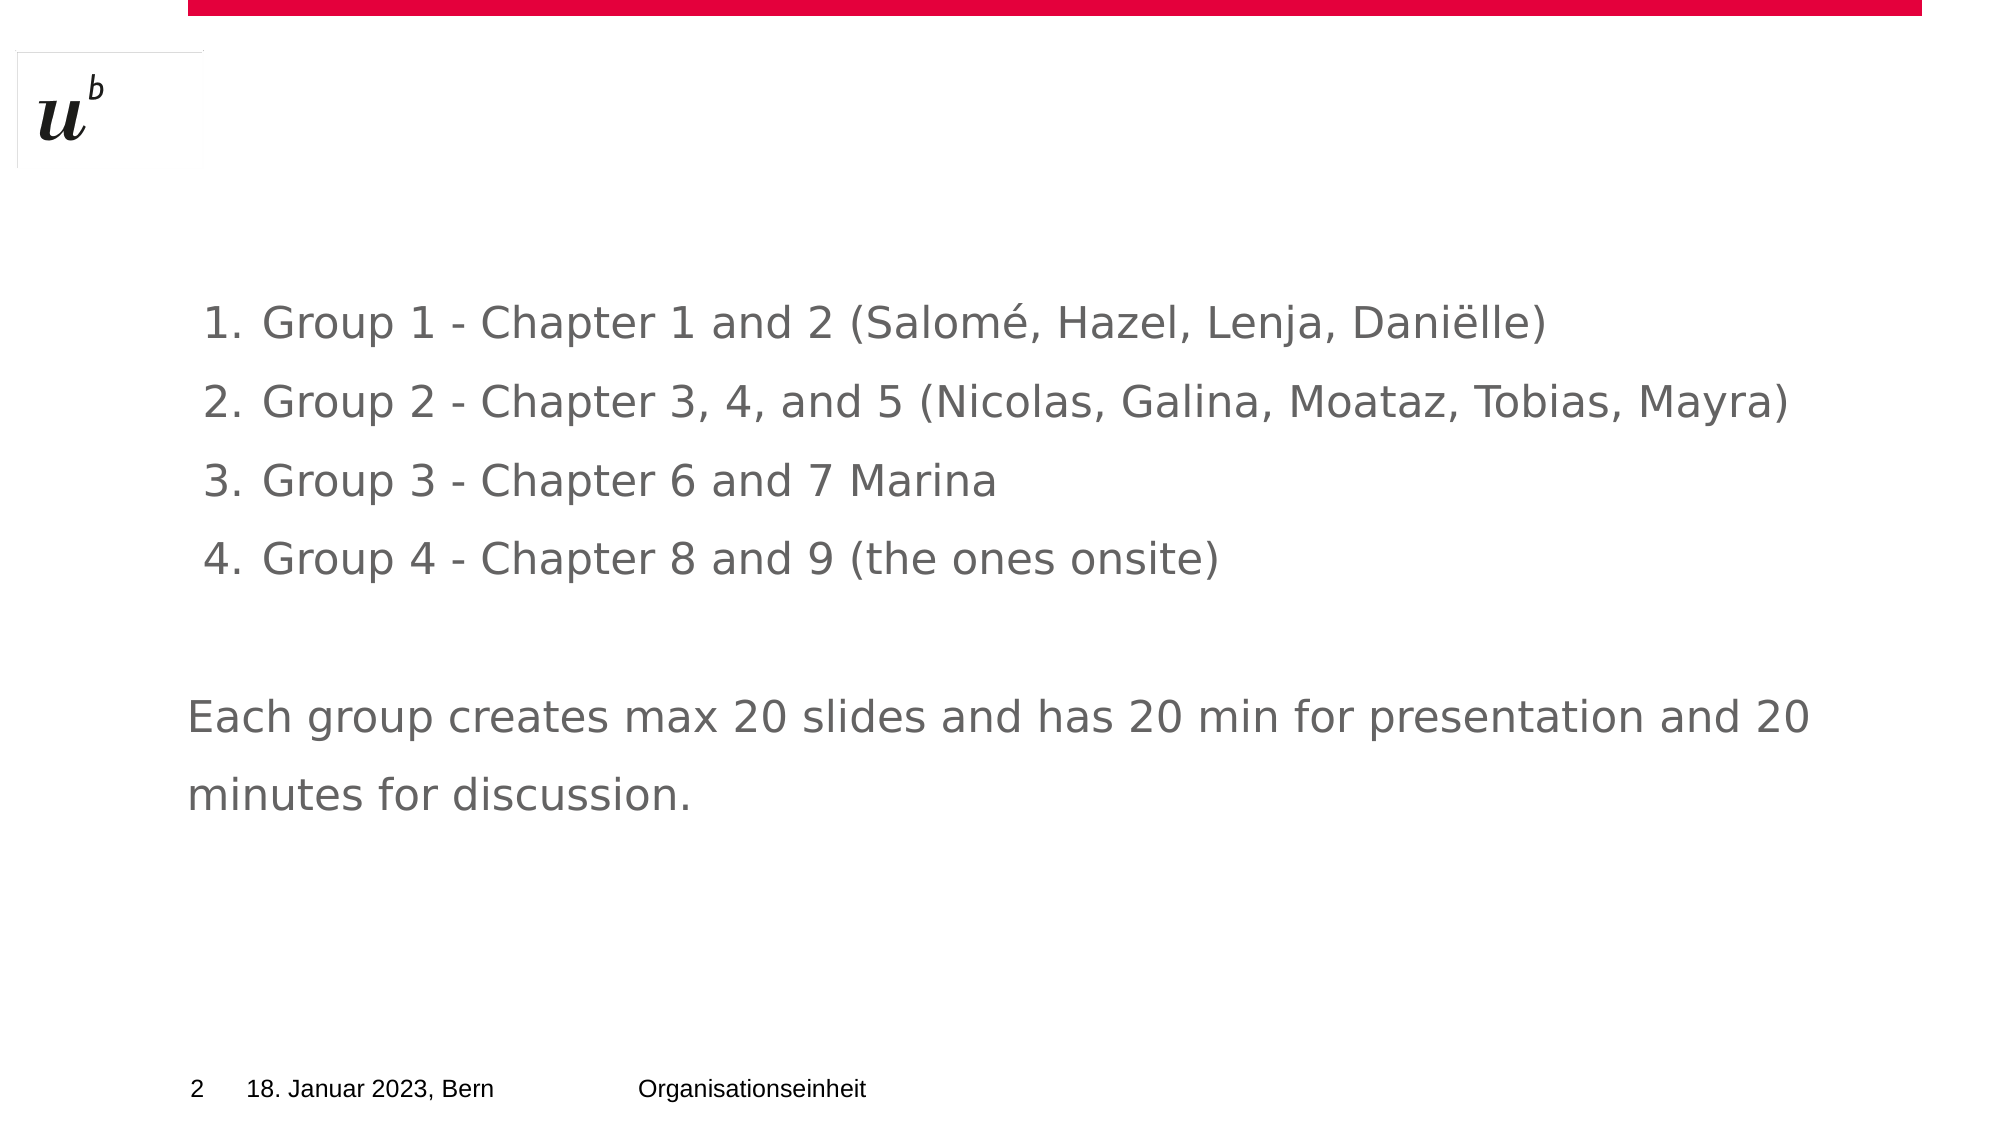

Group 1 - Chapter 1 and 2 (Salomé, Hazel, Lenja, Daniëlle)
Group 2 - Chapter 3, 4, and 5 (Nicolas, Galina, Moataz, Tobias, Mayra)
Group 3 - Chapter 6 and 7 Marina
Group 4 - Chapter 8 and 9 (the ones onsite)

Each group creates max 20 slides and has 20 min for presentation and 20 minutes for discussion.
2
18. Januar 2023, Bern
Organisationseinheit